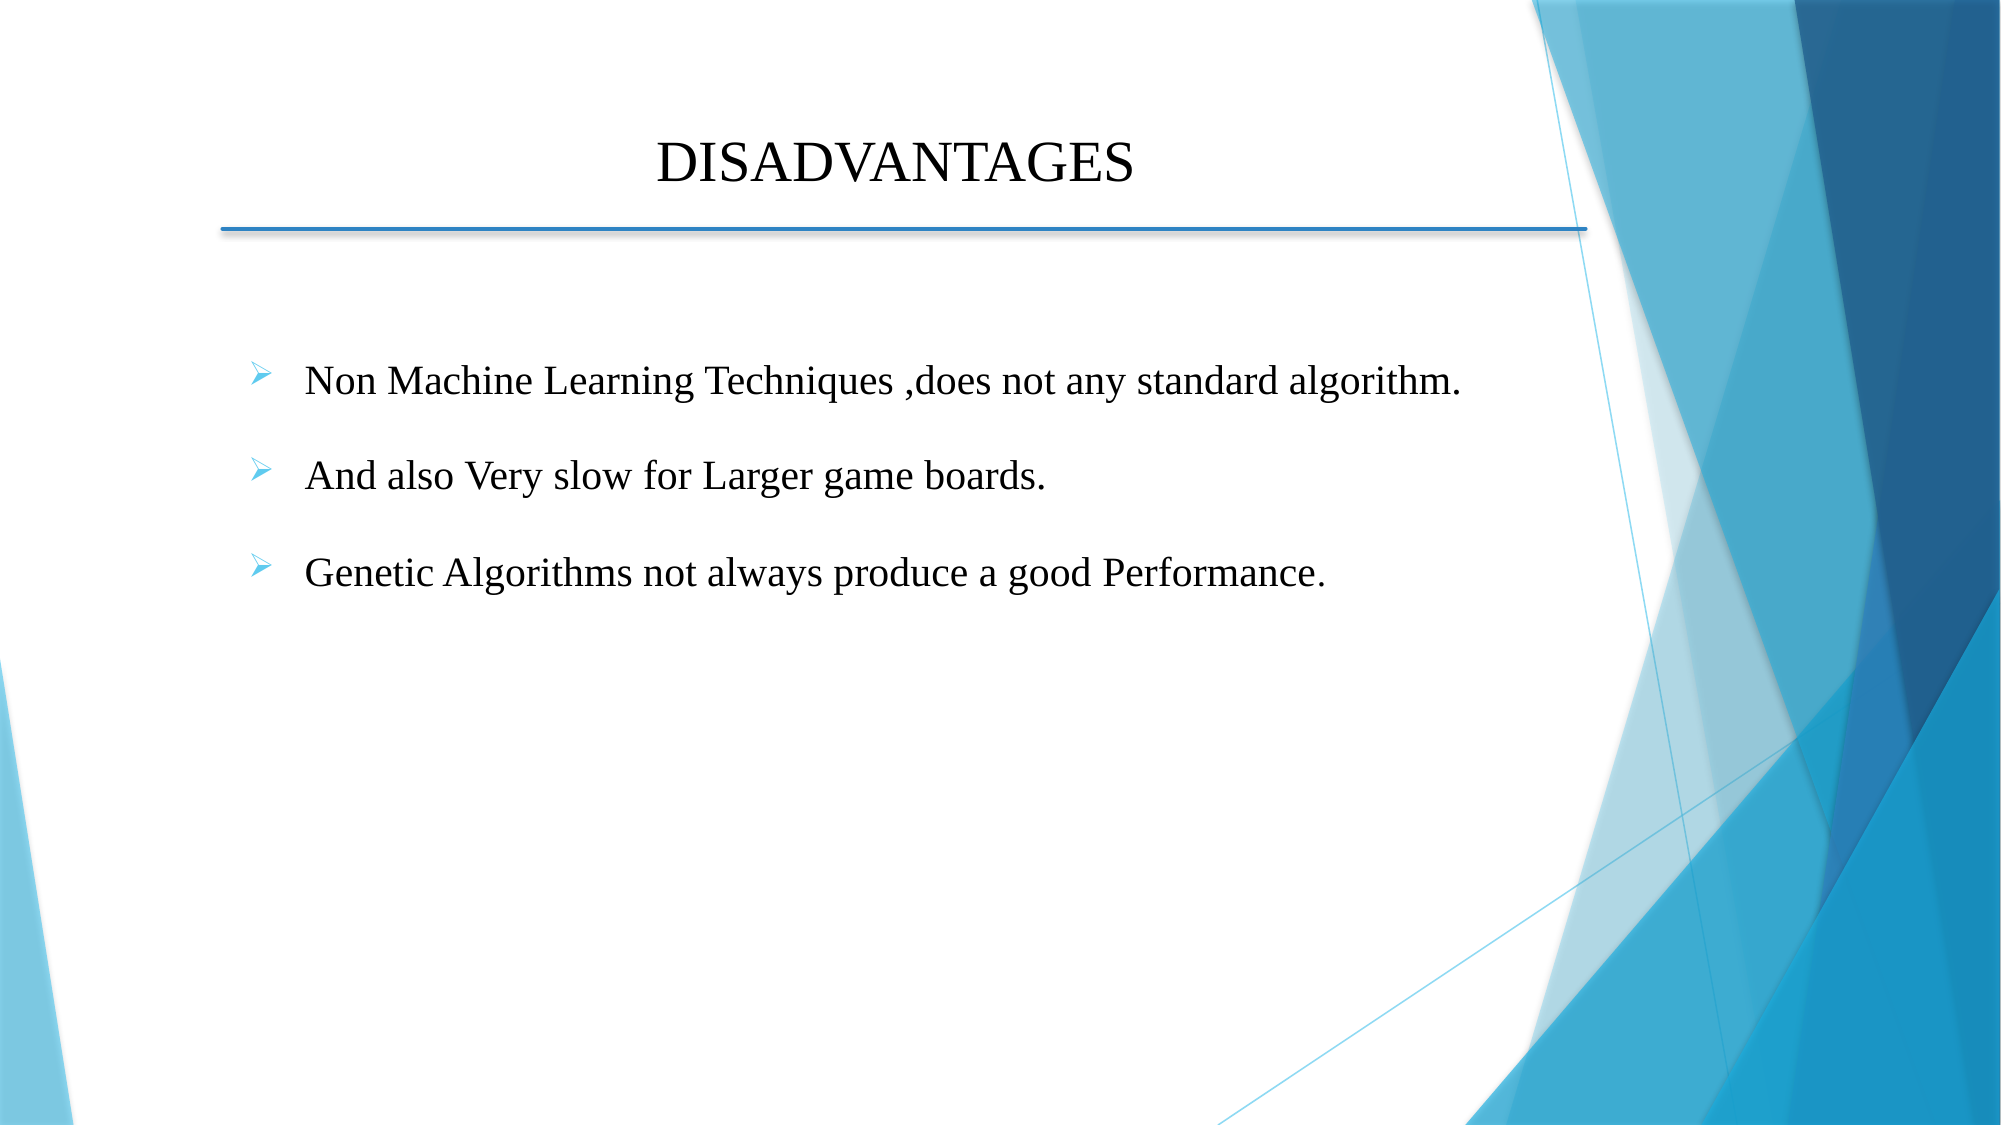

# DISADVANTAGES
Non Machine Learning Techniques ,does not any standard algorithm.
And also Very slow for Larger game boards.
Genetic Algorithms not always produce a good Performance.